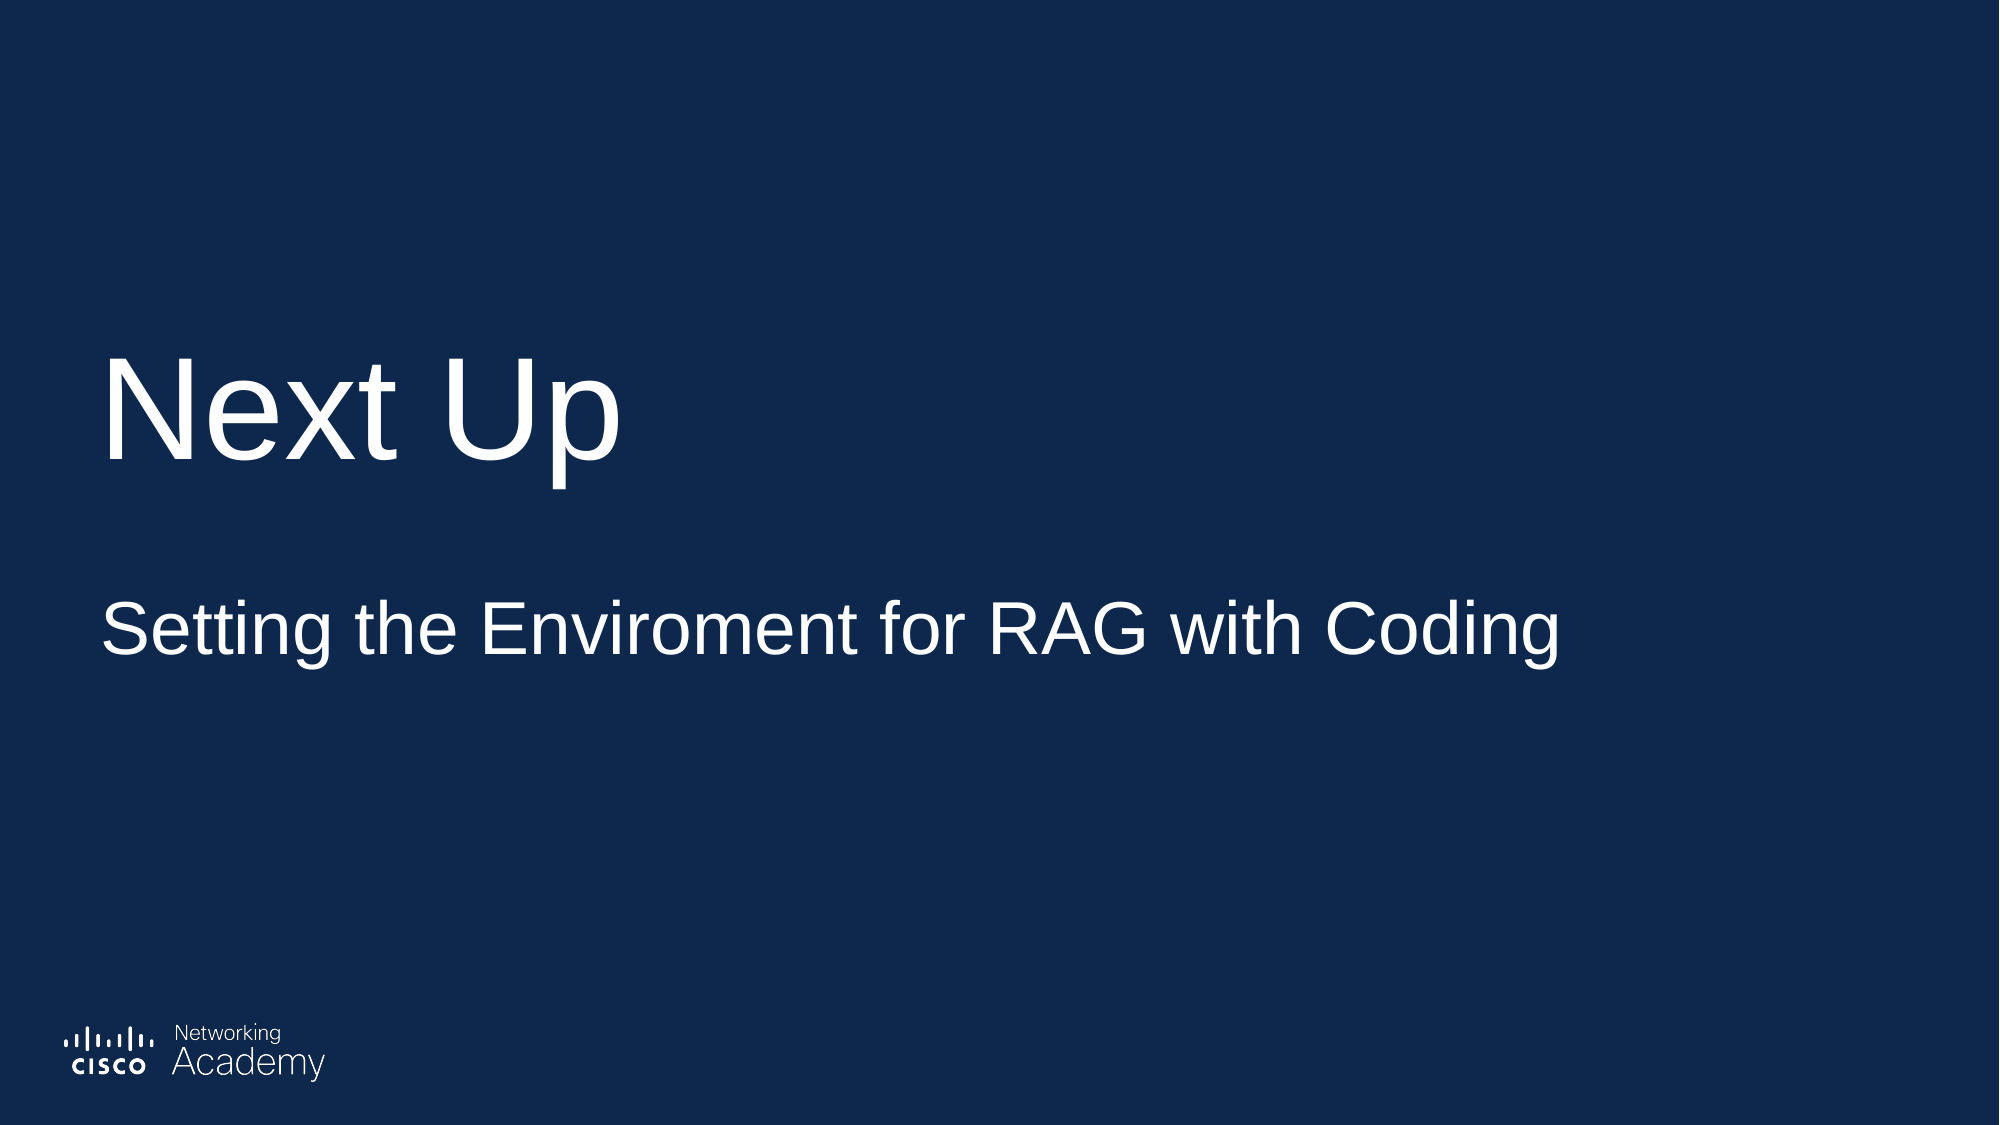

Setting the Enviroment for RAG with Coding